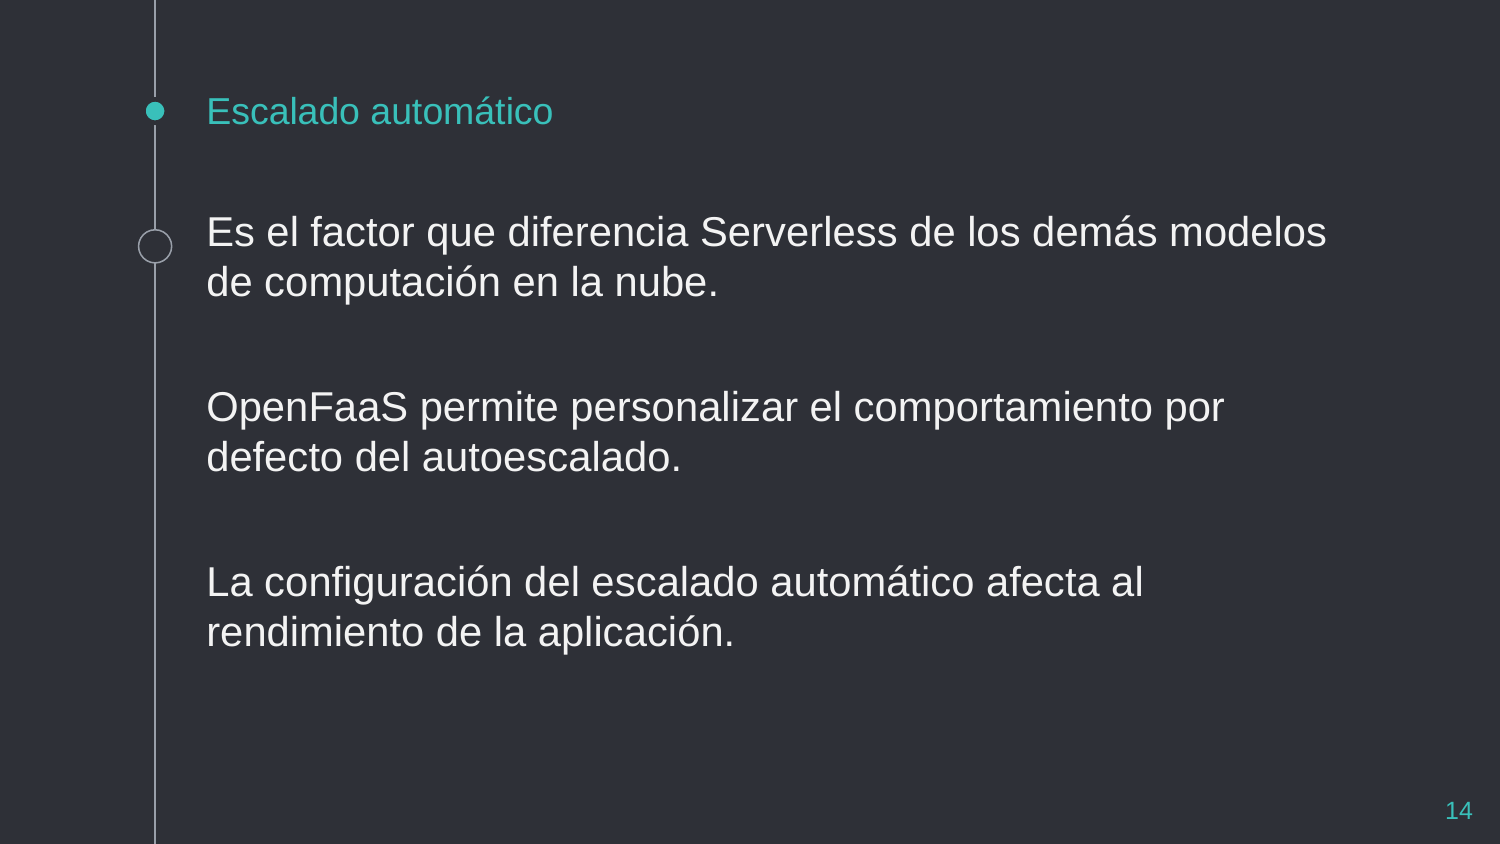

# Escalado automático
Es el factor que diferencia Serverless de los demás modelos de computación en la nube.

OpenFaaS permite personalizar el comportamiento por defecto del autoescalado.

La configuración del escalado automático afecta al rendimiento de la aplicación.

14